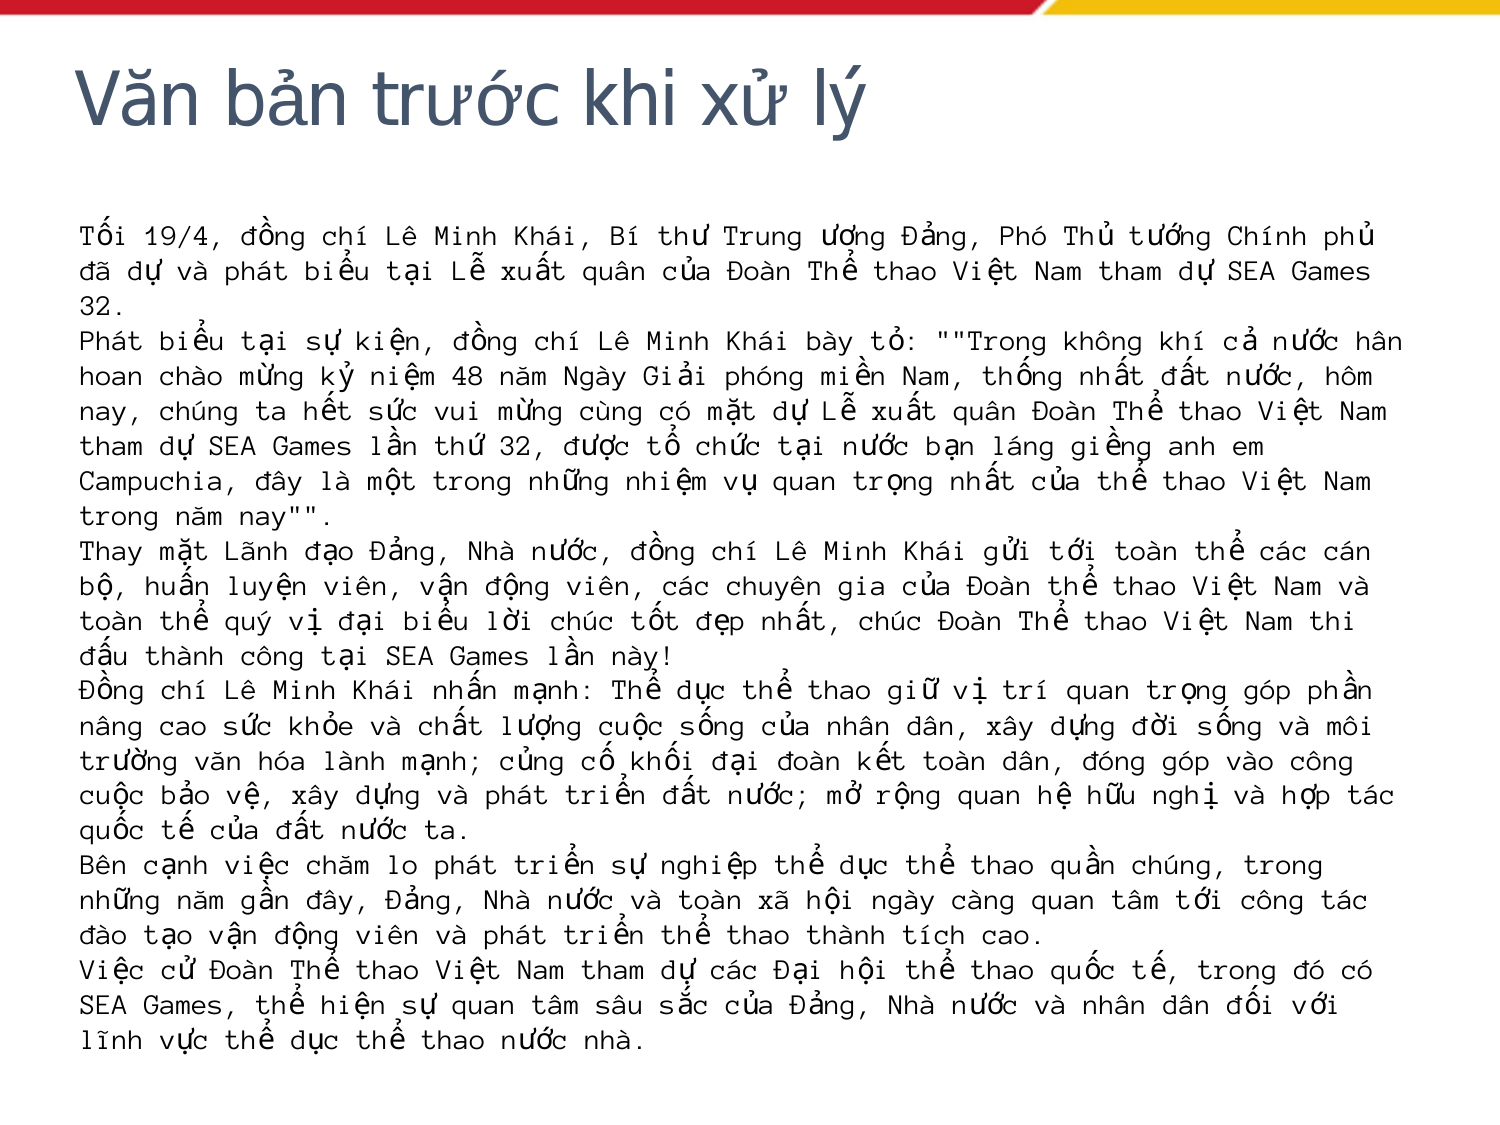

# Văn bản trước khi xử lý
Tối 19/4, đồng chí Lê Minh Khái, Bí thư Trung ương Đảng, Phó Thủ tướng Chính phủ đã dự và phát biểu tại Lễ xuất quân của Đoàn Thể thao Việt Nam tham dự SEA Games 32.
Phát biểu tại sự kiện, đồng chí Lê Minh Khái bày tỏ: ""Trong không khí cả nước hân hoan chào mừng kỷ niệm 48 năm Ngày Giải phóng miền Nam, thống nhất đất nước, hôm nay, chúng ta hết sức vui mừng cùng có mặt dự Lễ xuất quân Đoàn Thể thao Việt Nam tham dự SEA Games lần thứ 32, được tổ chức tại nước bạn láng giềng anh em Campuchia, đây là một trong những nhiệm vụ quan trọng nhất của thể thao Việt Nam trong năm nay"".
Thay mặt Lãnh đạo Đảng, Nhà nước, đồng chí Lê Minh Khái gửi tới toàn thể các cán bộ, huấn luyện viên, vận động viên, các chuyên gia của Đoàn thể thao Việt Nam và toàn thể quý vị đại biểu lời chúc tốt đẹp nhất, chúc Đoàn Thể thao Việt Nam thi đấu thành công tại SEA Games lần này!
Đồng chí Lê Minh Khái nhấn mạnh: Thể dục thể thao giữ vị trí quan trọng góp phần nâng cao sức khỏe và chất lượng cuộc sống của nhân dân, xây dựng đời sống và môi trường văn hóa lành mạnh; củng cố khối đại đoàn kết toàn dân, đóng góp vào công cuộc bảo vệ, xây dựng và phát triển đất nước; mở rộng quan hệ hữu nghị và hợp tác quốc tế của đất nước ta.
Bên cạnh việc chăm lo phát triển sự nghiệp thể dục thể thao quần chúng, trong những năm gần đây, Đảng, Nhà nước và toàn xã hội ngày càng quan tâm tới công tác đào tạo vận động viên và phát triển thể thao thành tích cao.
Việc cử Đoàn Thể thao Việt Nam tham dự các Đại hội thể thao quốc tế, trong đó có SEA Games, thể hiện sự quan tâm sâu sắc của Đảng, Nhà nước và nhân dân đối với lĩnh vực thể dục thể thao nước nhà.